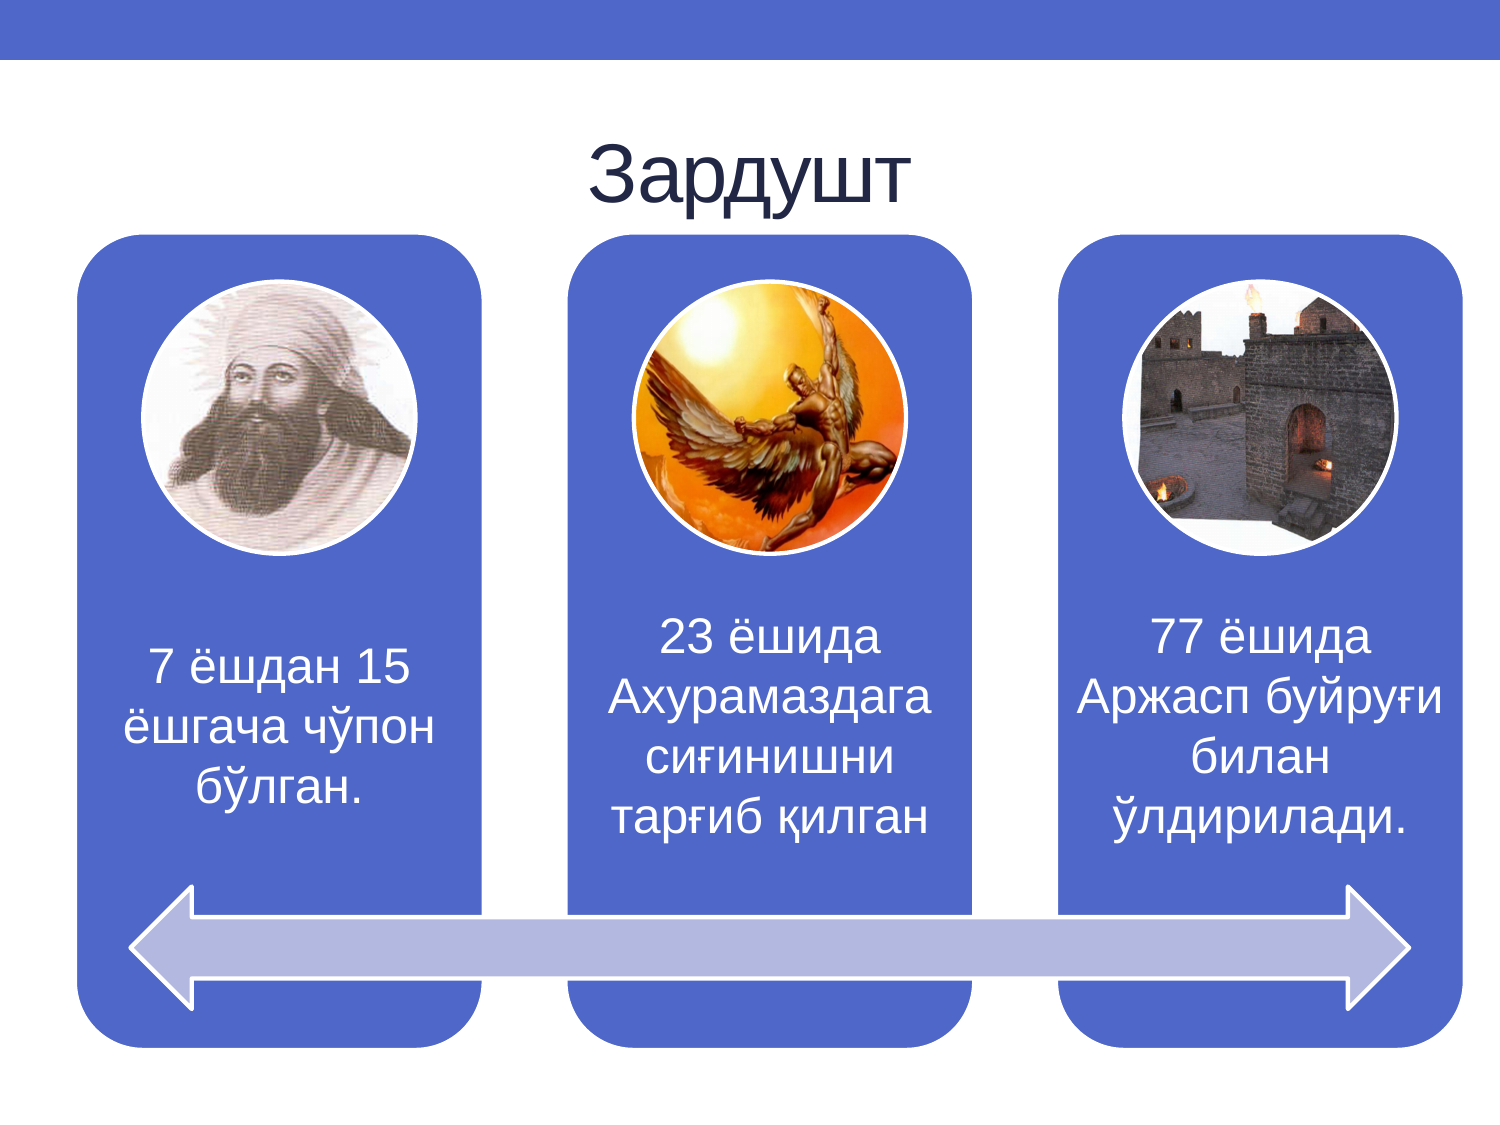

# Зардушт
7 ёшдан 15 ёшгача чўпон бўлган.
23 ёшида Ахурамаздага сиғинишни тарғиб қилган
77 ёшида Аржасп буйруғи билан ўлдирилади.